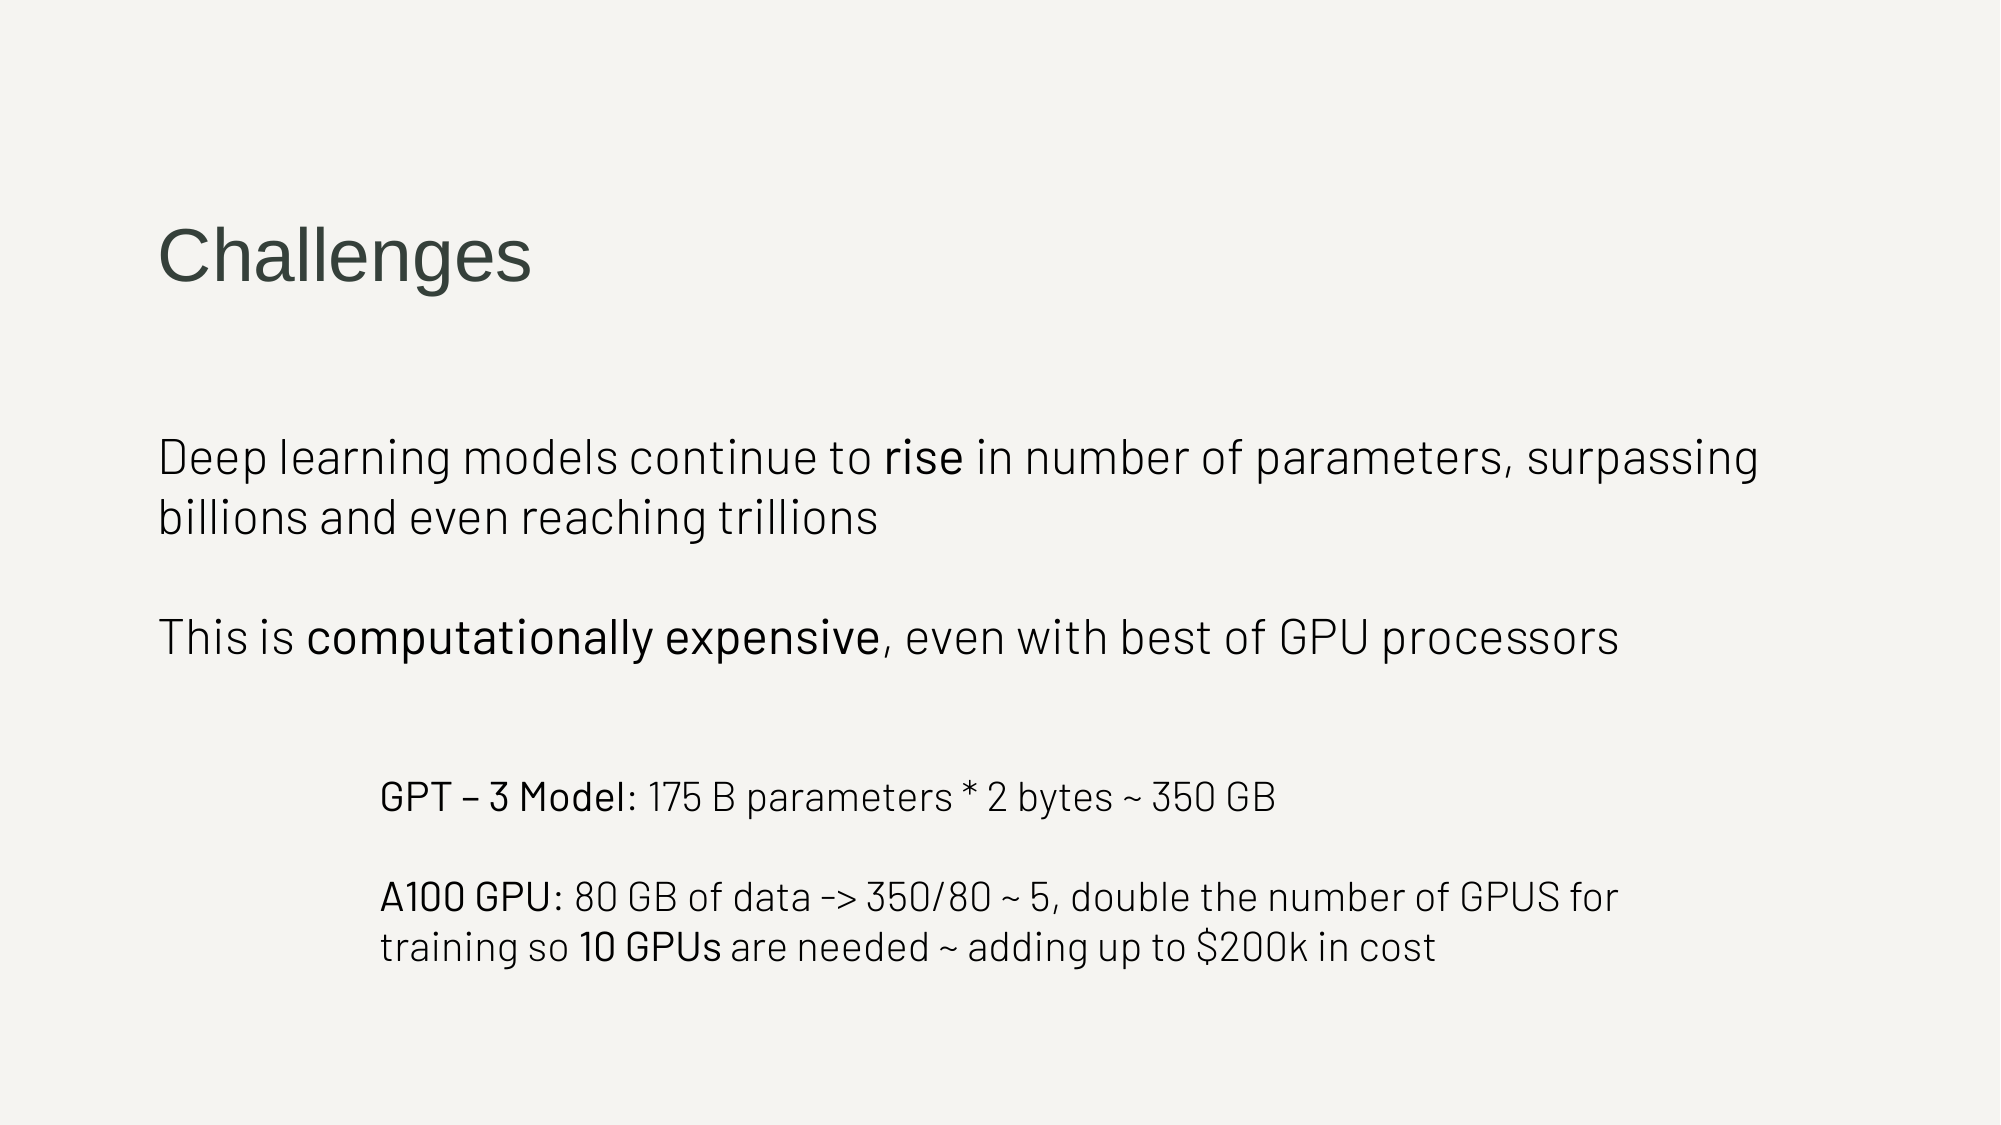

Challenges
Deep learning models continue to rise in number of parameters, surpassing billions and even reaching trillions
This is computationally expensive, even with best of GPU processors
GPT – 3 Model: 175 B parameters * 2 bytes ~ 350 GB
A100 GPU: 80 GB of data -> 350/80 ~ 5, double the number of GPUS for training so 10 GPUs are needed ~ adding up to $200k in cost